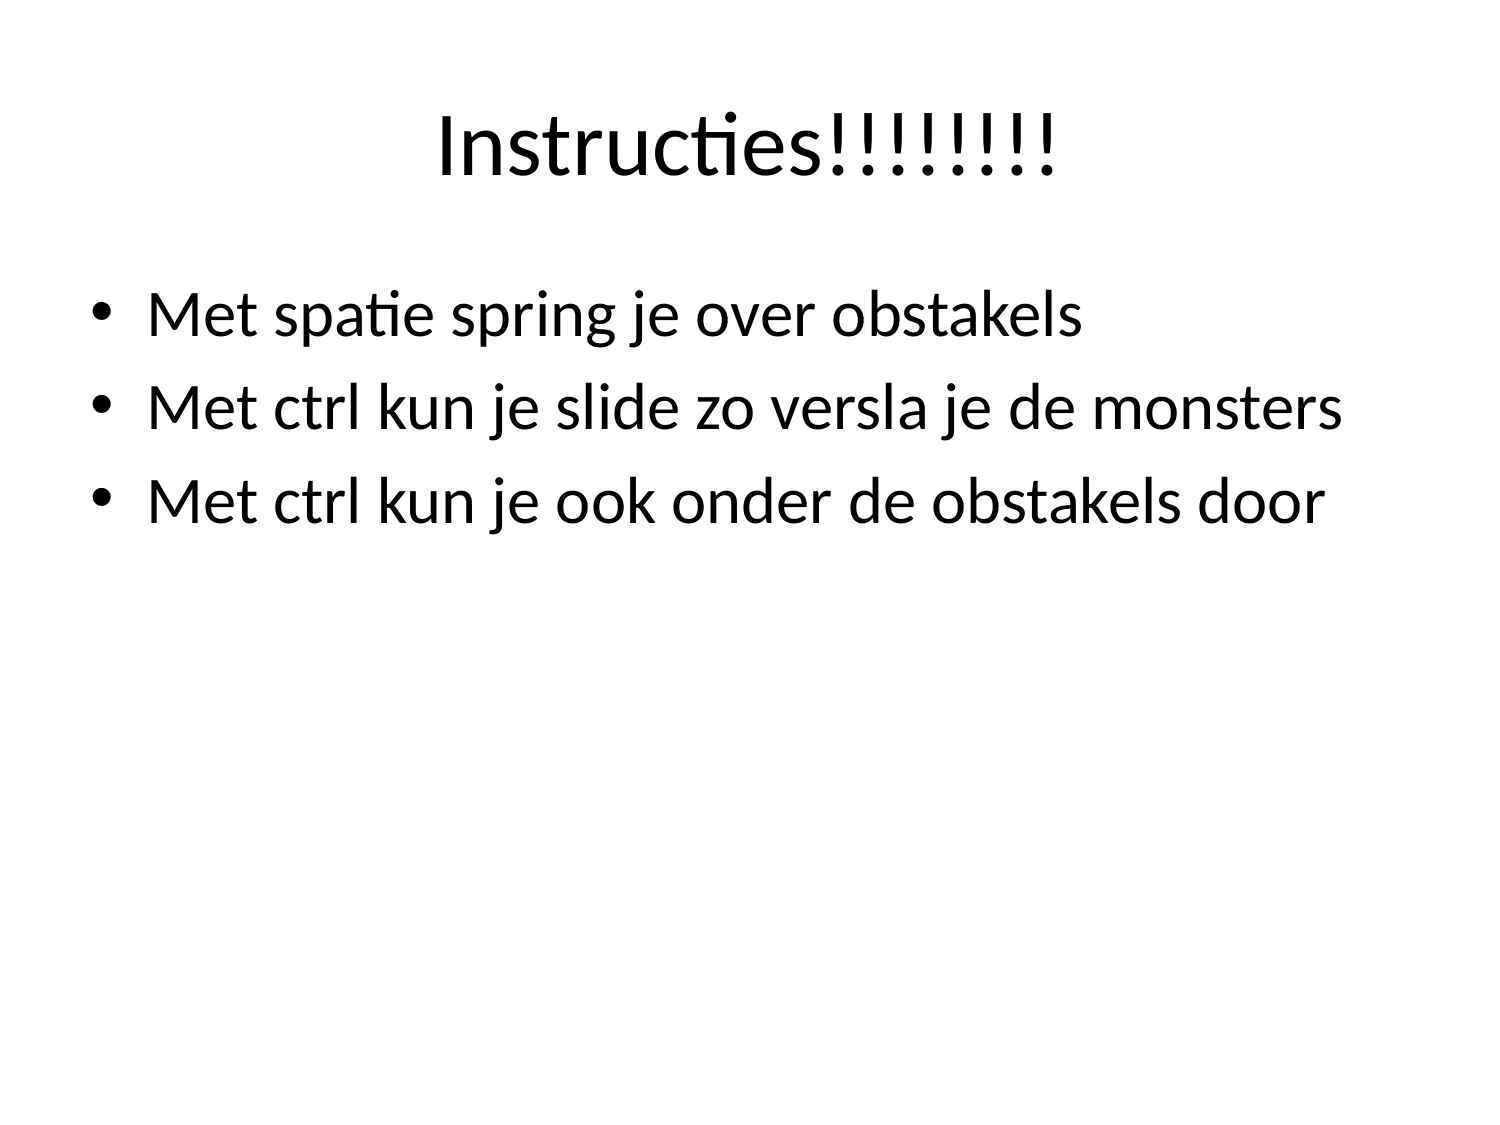

# Instructies!!!!!!!!
Met spatie spring je over obstakels
Met ctrl kun je slide zo versla je de monsters
Met ctrl kun je ook onder de obstakels door